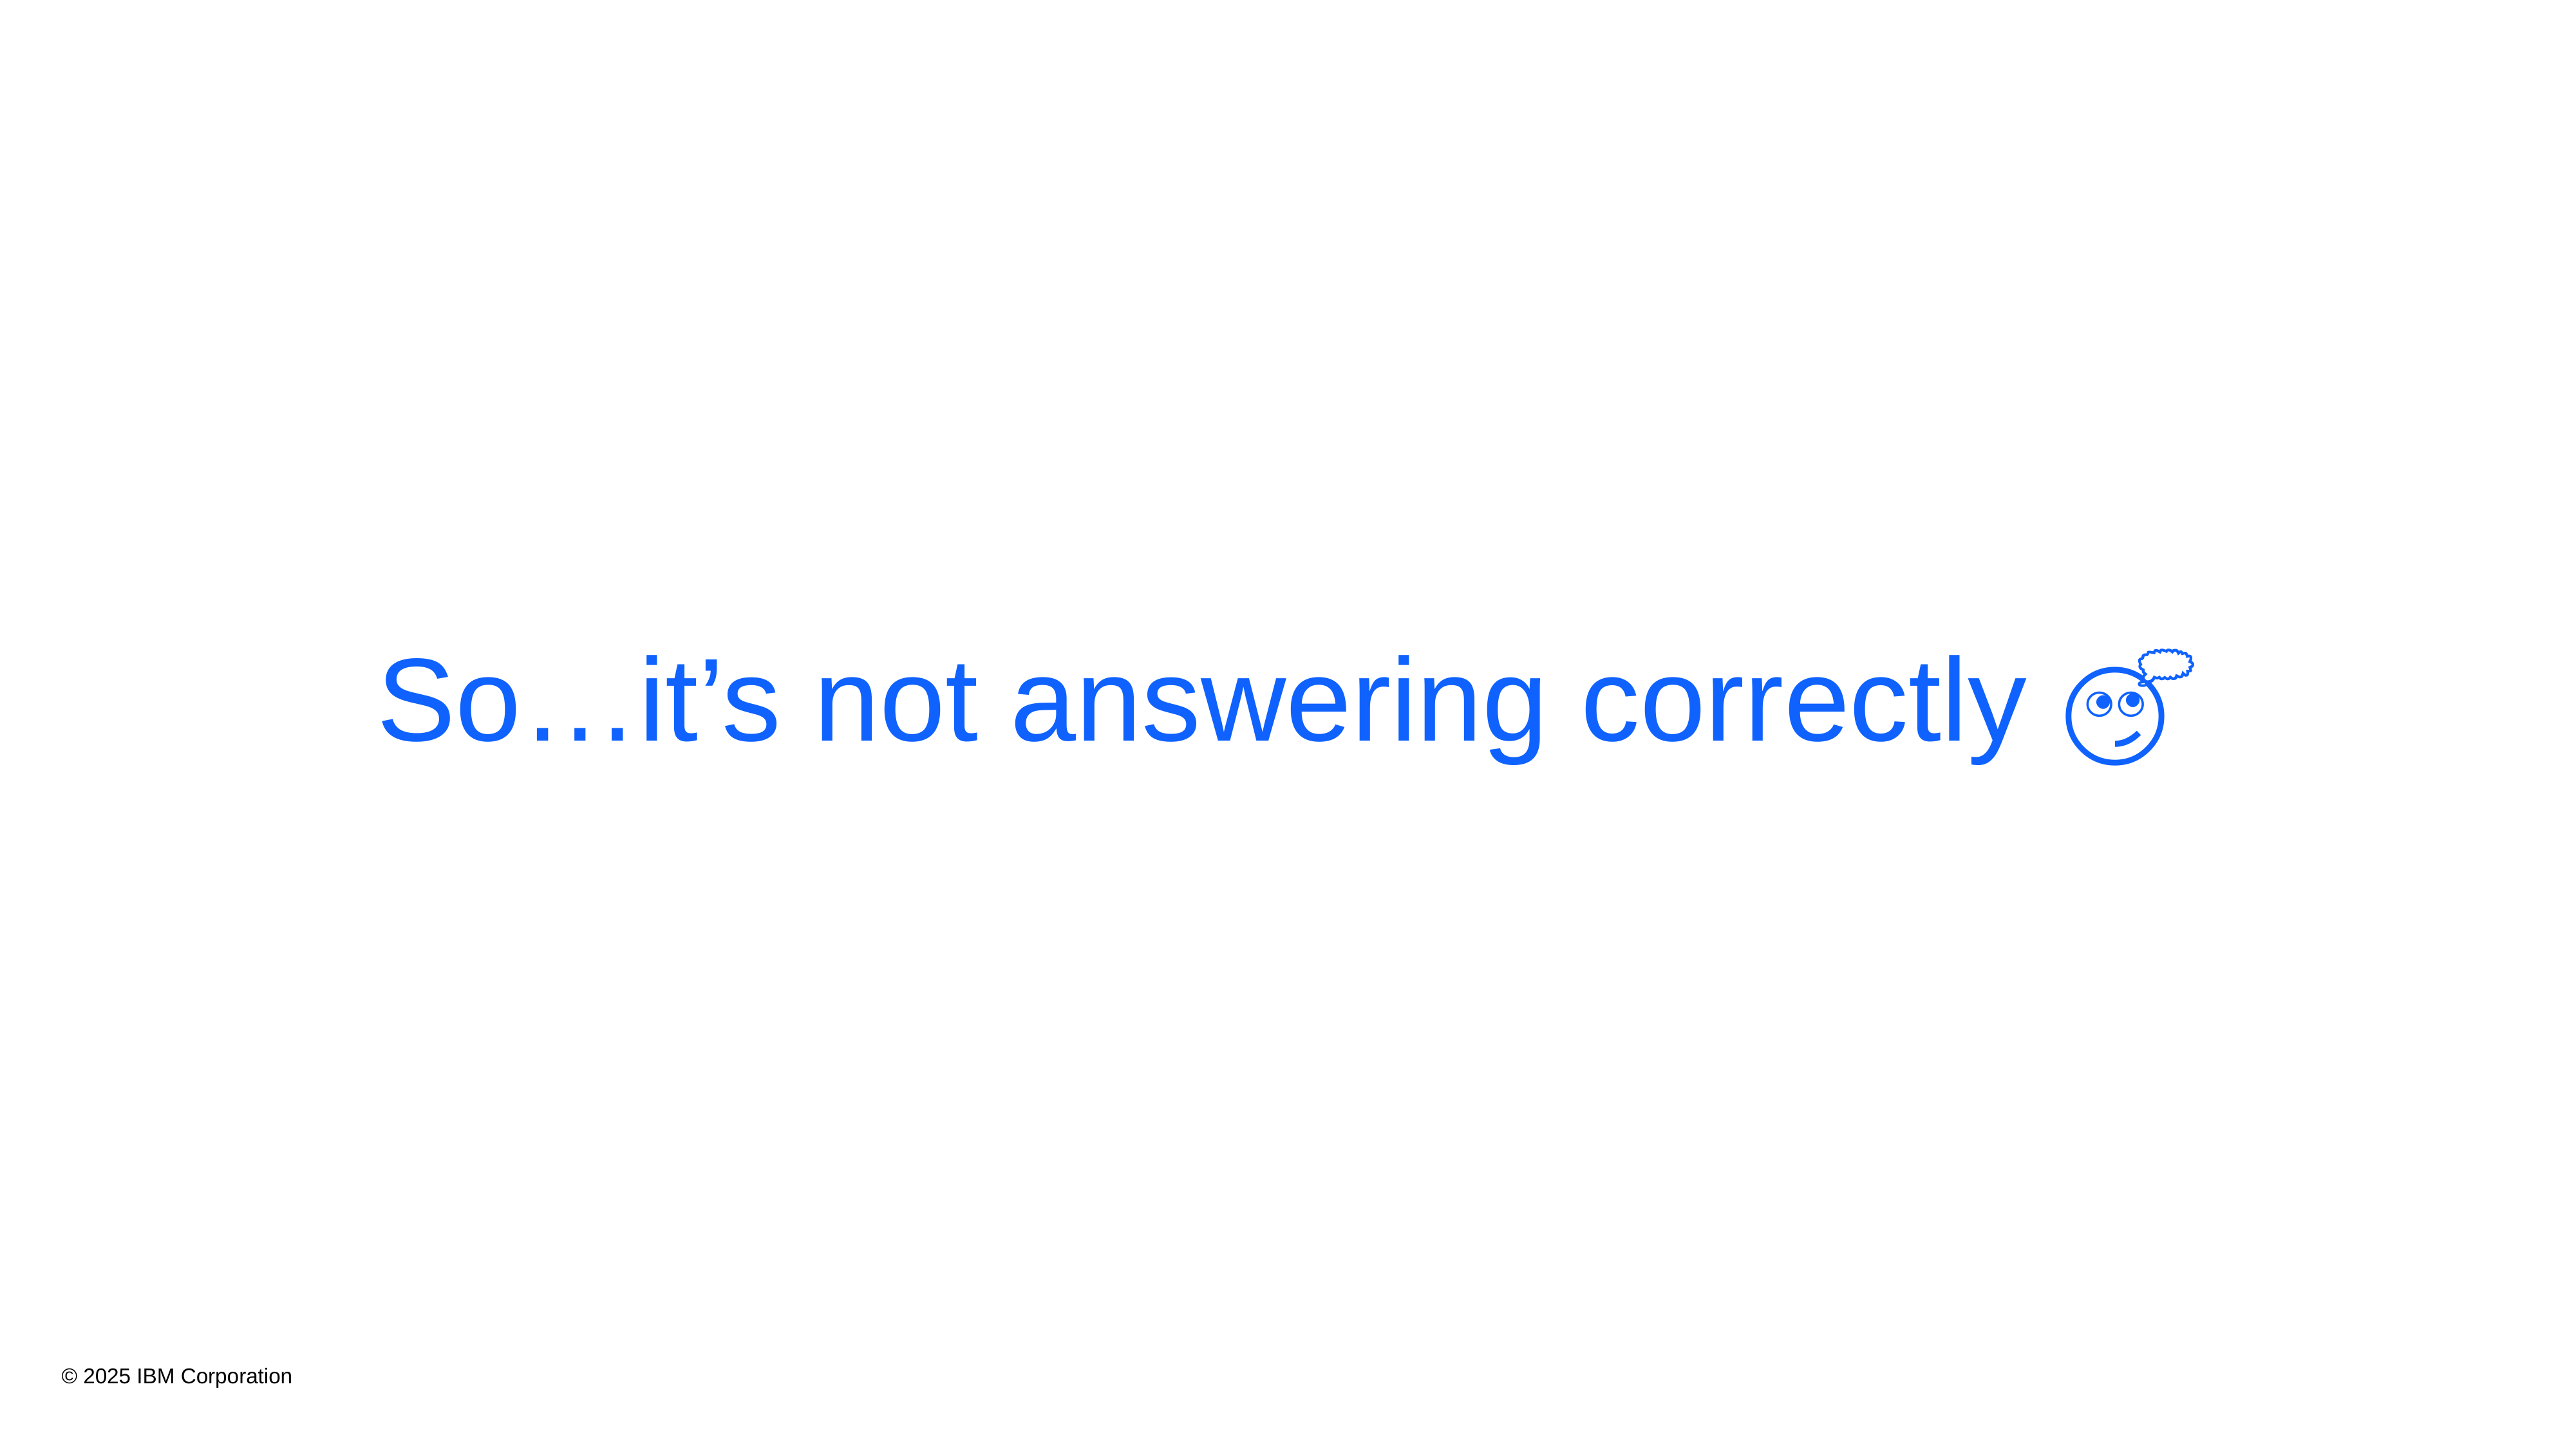

So…it’s not answering correctly 🤔

© 2025 IBM Corporation